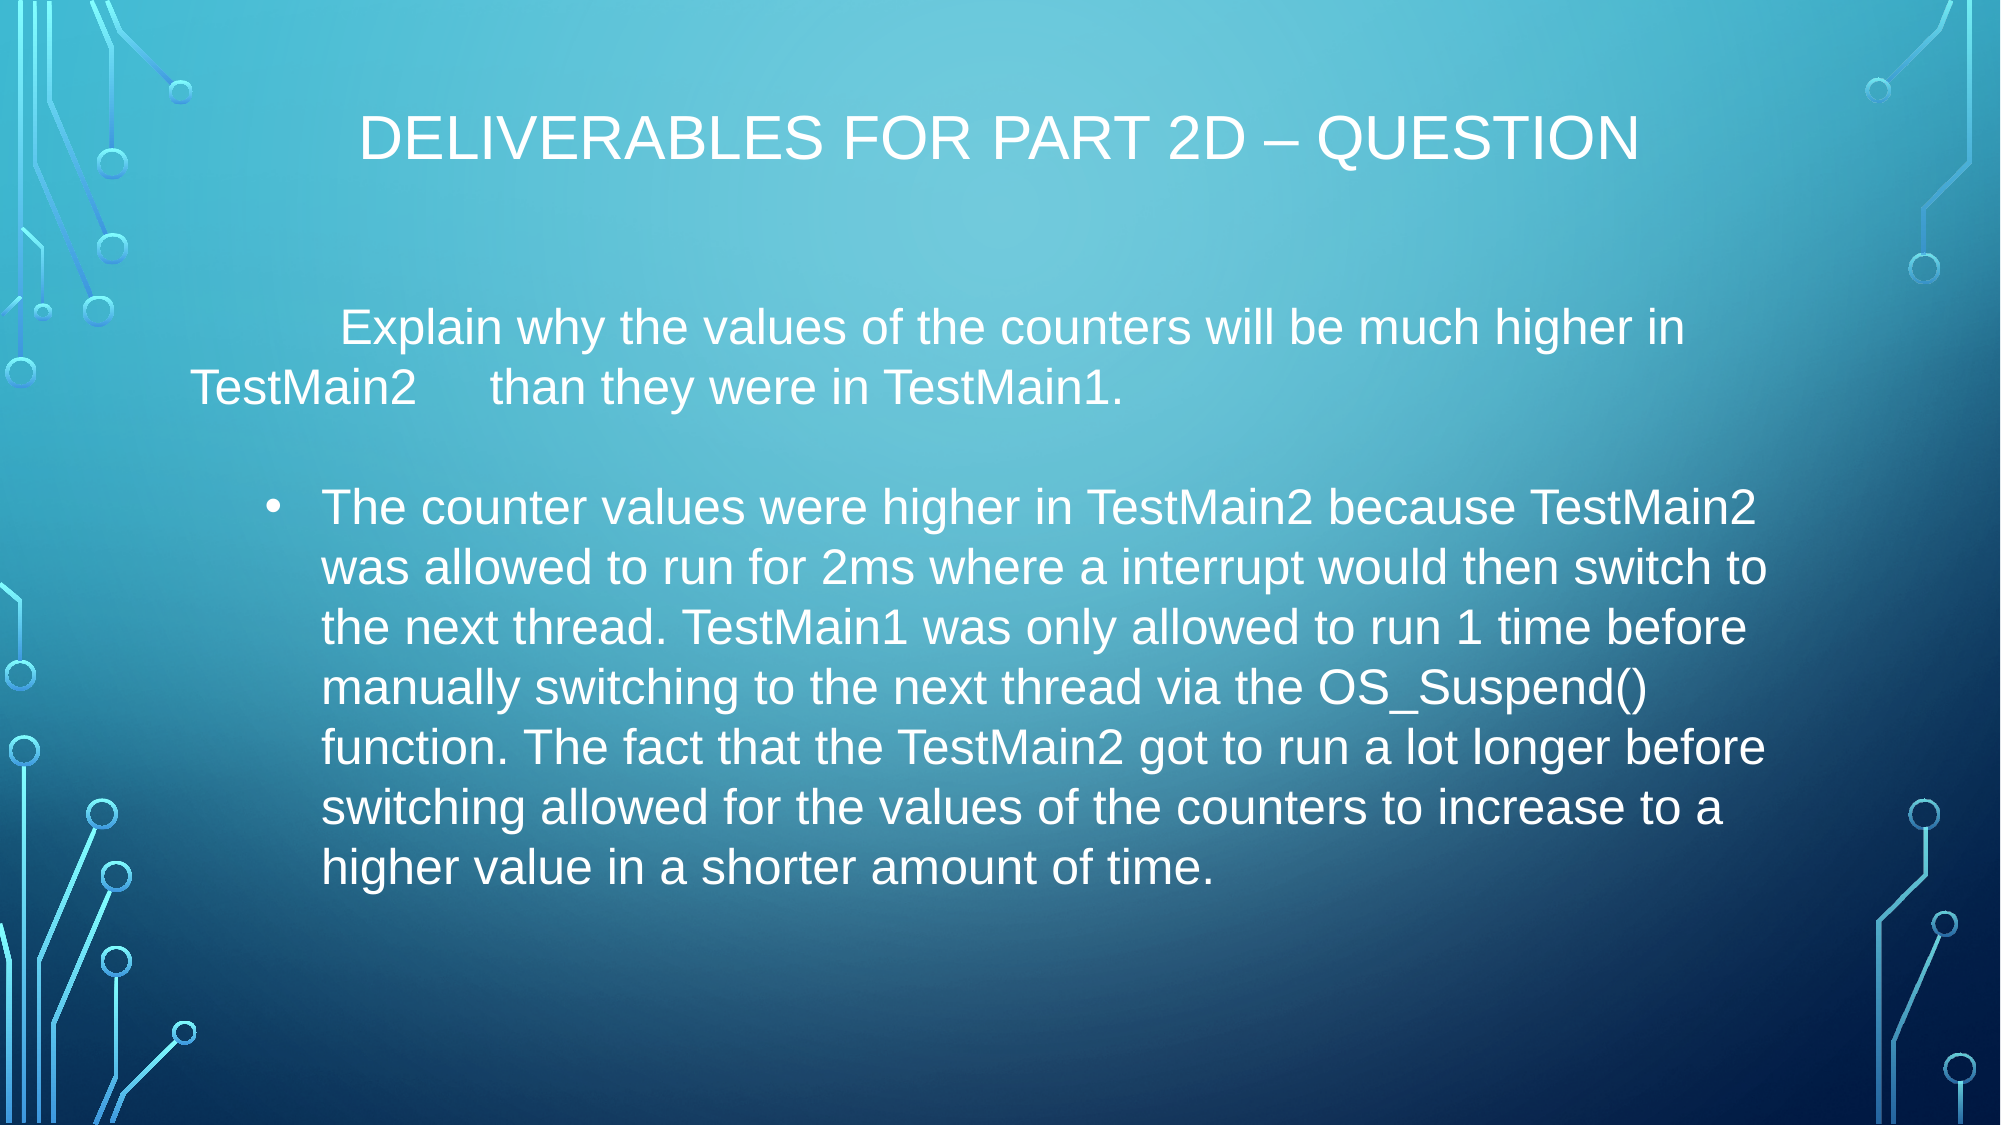

# Deliverables for part 2D – question
	Explain why the values of the counters will be much higher in TestMain2 	than they were in TestMain1.

The counter values were higher in TestMain2 because TestMain2 was allowed to run for 2ms where a interrupt would then switch to the next thread. TestMain1 was only allowed to run 1 time before manually switching to the next thread via the OS_Suspend() function. The fact that the TestMain2 got to run a lot longer before switching allowed for the values of the counters to increase to a higher value in a shorter amount of time.